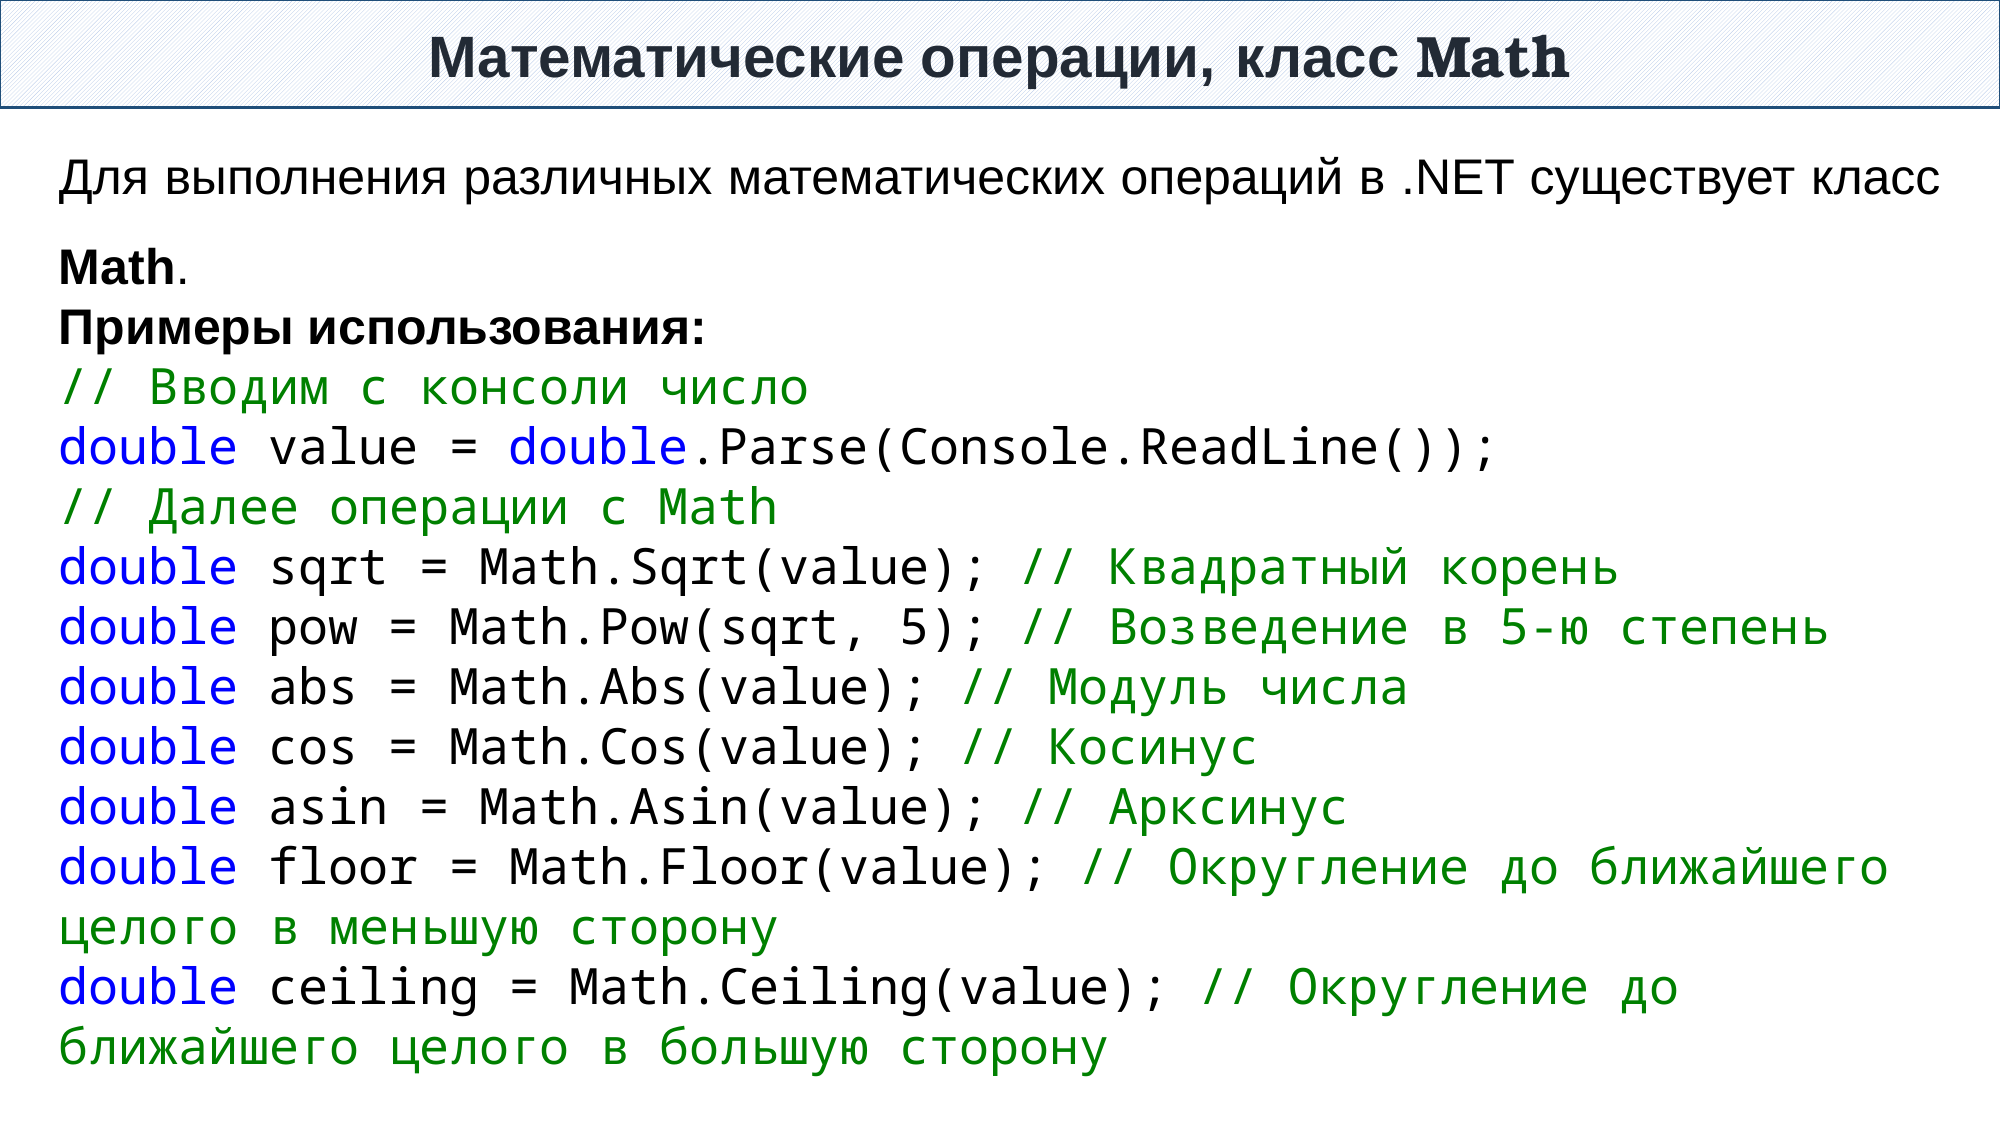

Математические операции, класс Math
Для выполнения различных математических операций в .NET существует класс Math.
Примеры использования:
// Вводим с консоли число
double value = double.Parse(Console.ReadLine());
// Далее операции с Math
double sqrt = Math.Sqrt(value); // Квадратный корень
double pow = Math.Pow(sqrt, 5); // Возведение в 5-ю степень
double abs = Math.Abs(value); // Модуль числа
double cos = Math.Cos(value); // Косинус
double asin = Math.Asin(value); // Арксинус
double floor = Math.Floor(value); // Округление до ближайшего целого в меньшую сторону
double ceiling = Math.Ceiling(value); // Округление до ближайшего целого в большую сторону